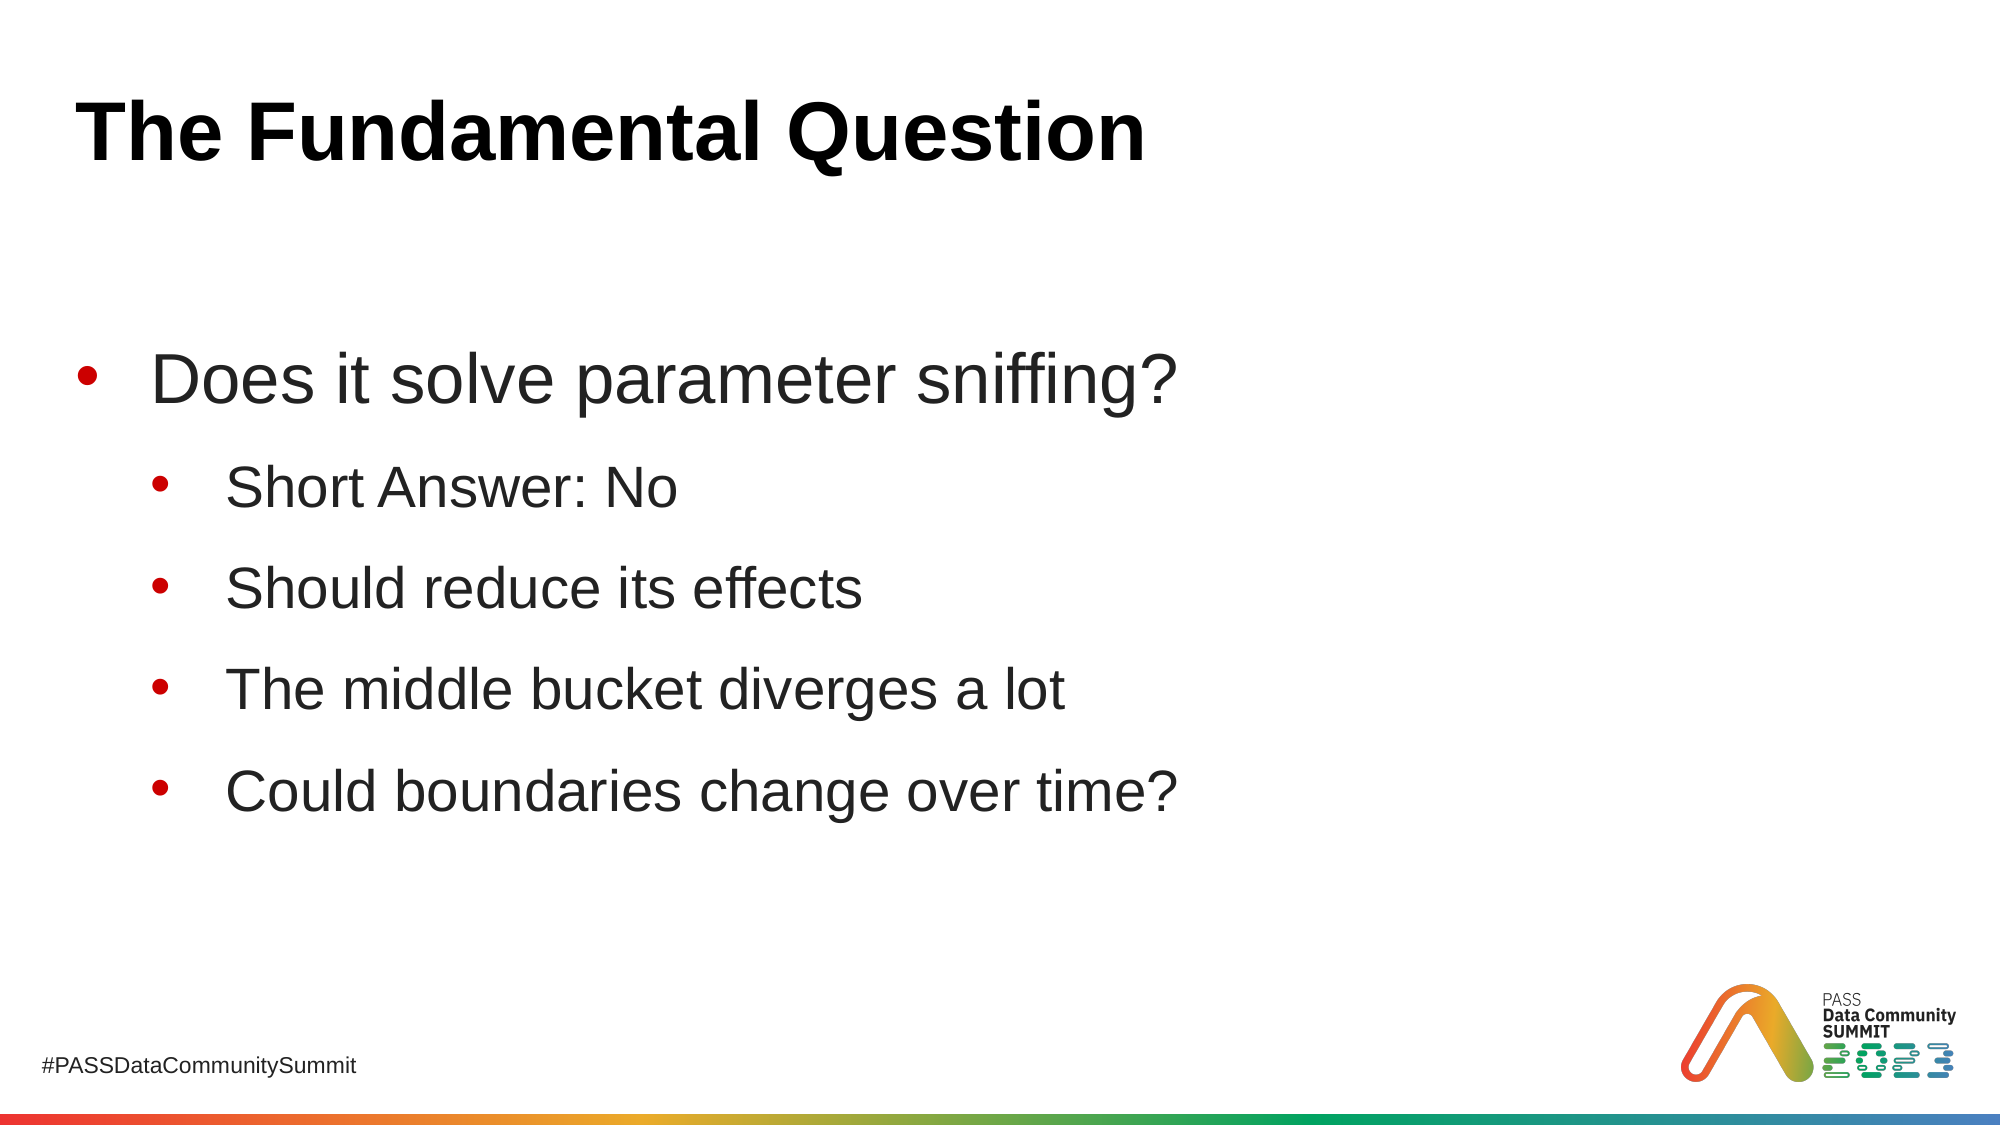

# The Fundamental Question
Does it solve parameter sniffing?
Short Answer: No
Should reduce its effects
The middle bucket diverges a lot
Could boundaries change over time?